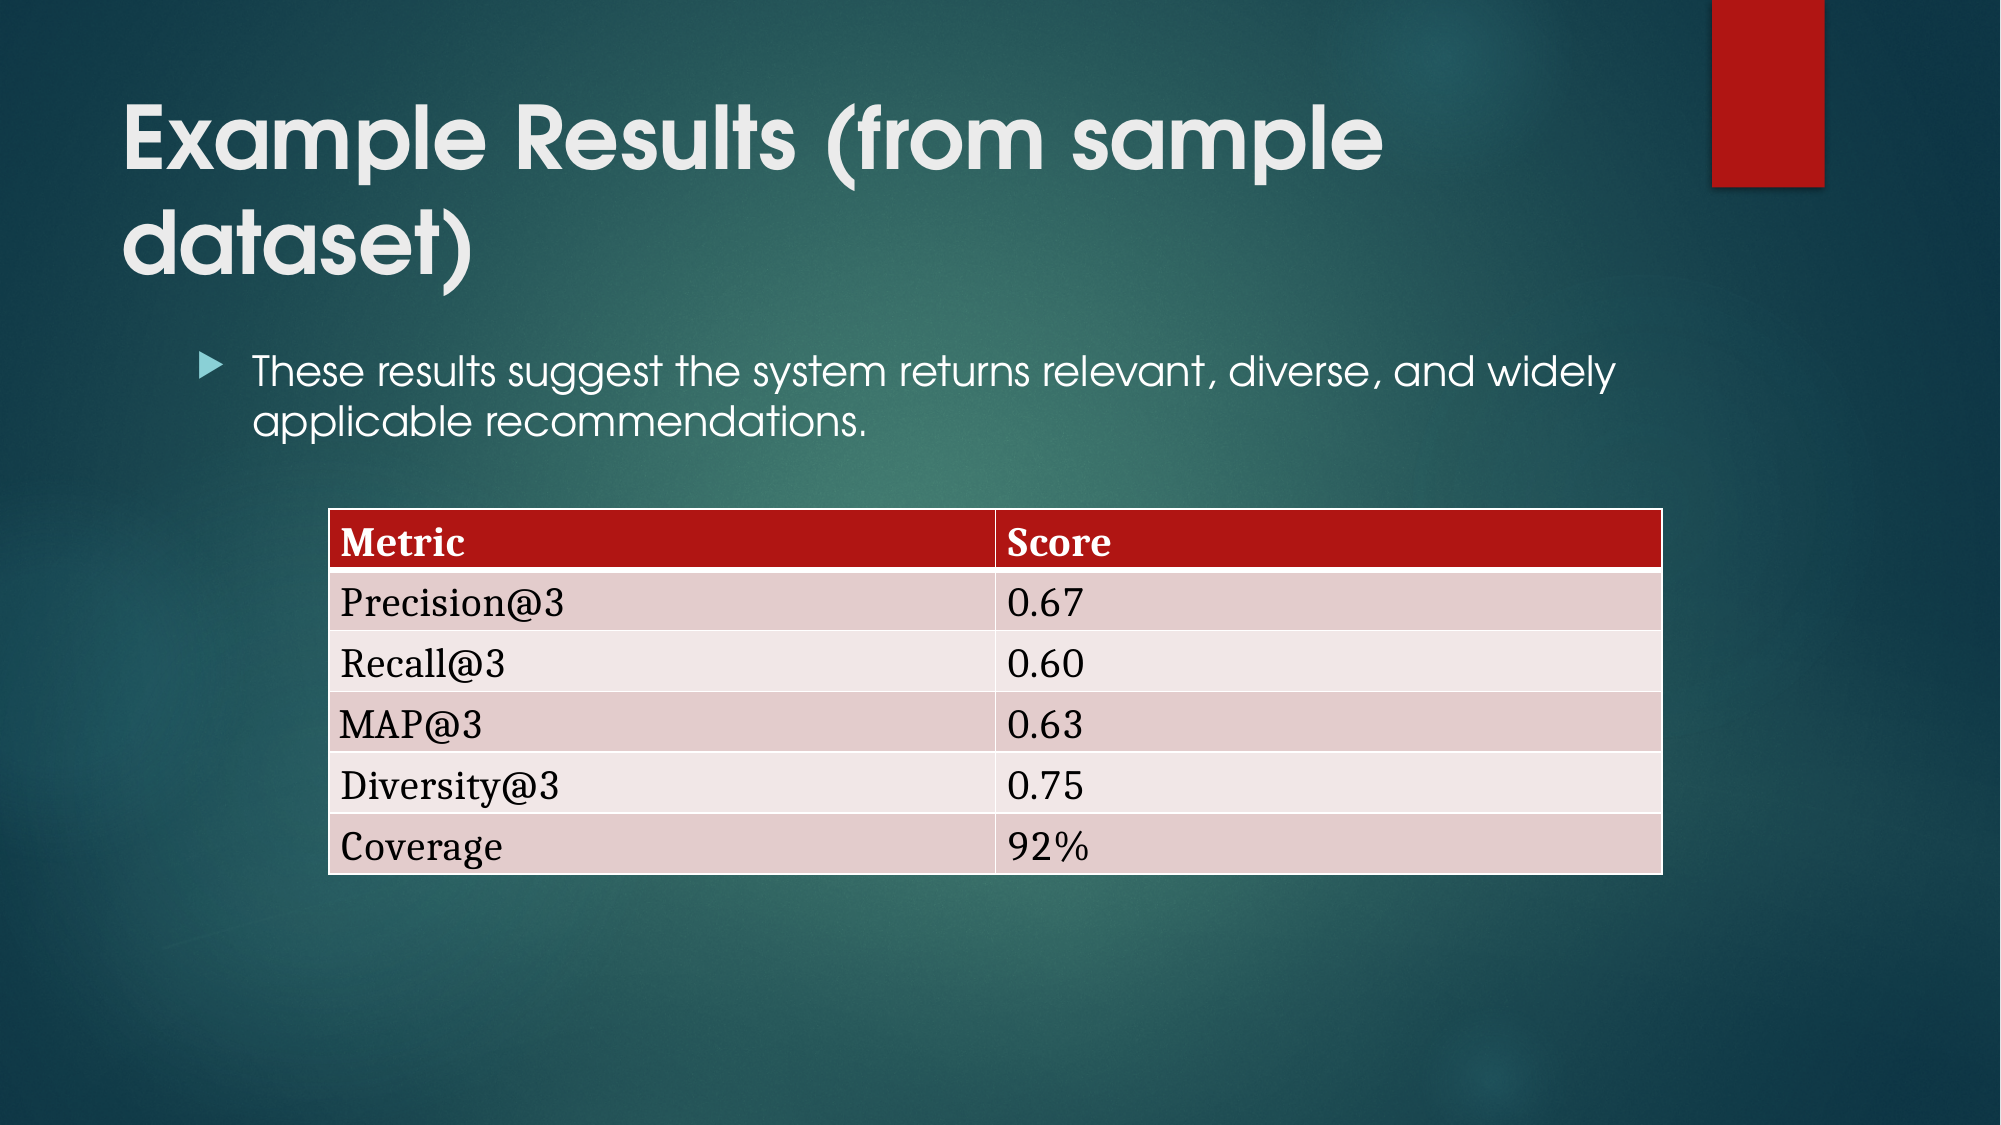

# Example Results (from sample dataset)
These results suggest the system returns relevant, diverse, and widely applicable recommendations.
| Metric | Score |
| --- | --- |
| Precision@3 | 0.67 |
| Recall@3 | 0.60 |
| MAP@3 | 0.63 |
| Diversity@3 | 0.75 |
| Coverage | 92% |